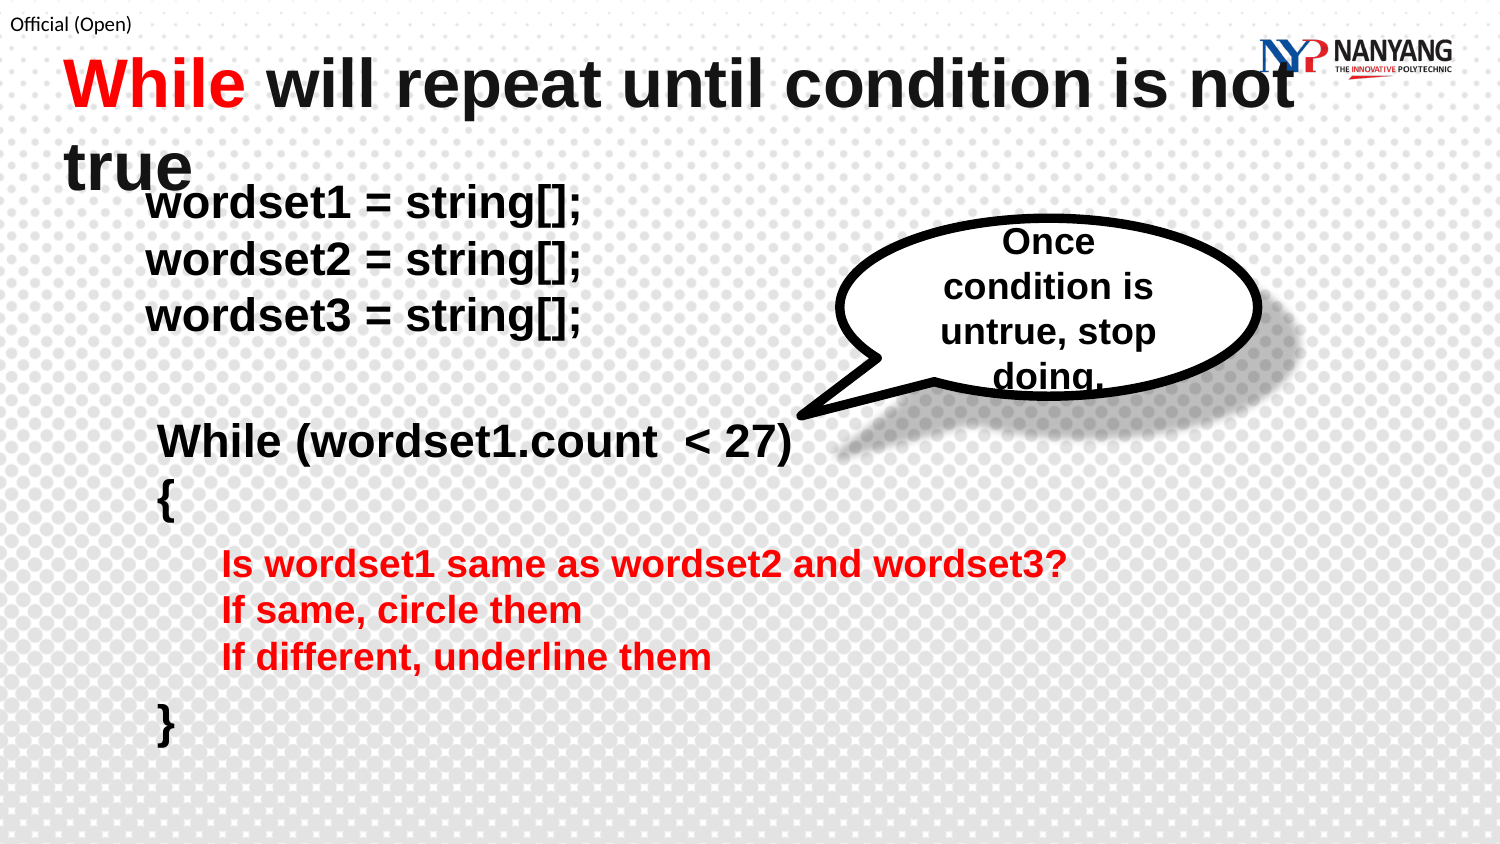

While will repeat until condition is not true
wordset1 = string[];
wordset2 = string[];
wordset3 = string[];

Once condition is untrue, stop doing.
While (wordset1.count  < 27)
{

}

Is wordset1 same as wordset2 and wordset3?
If same, circle them
If different, underline them